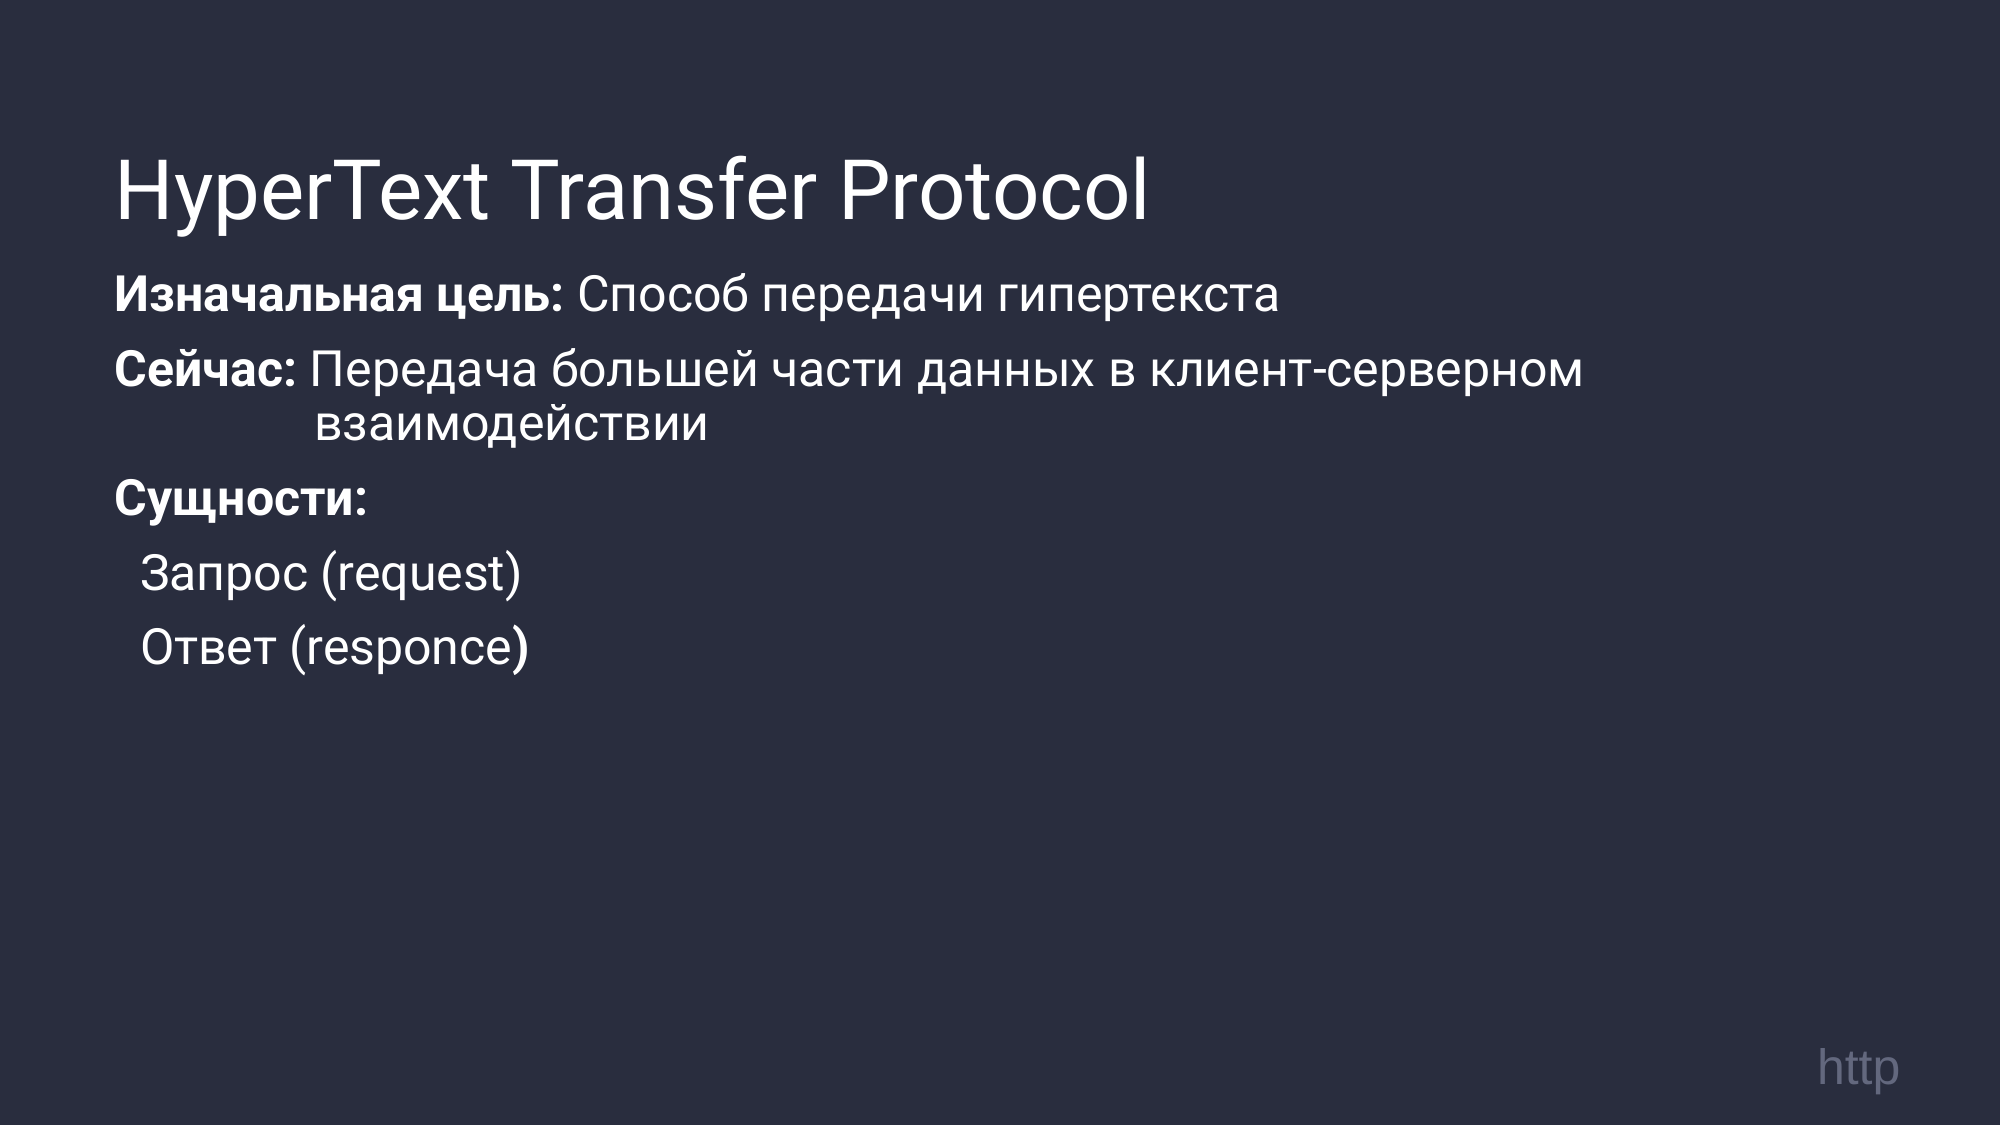

HyperText Transfer Protocol
Изначальная цель: Способ передачи гипертекста
Сейчас: Передача большей части данных в клиент-серверном
                взаимодействии
Сущности:
  Запрос (request)
  Ответ (responce)

http